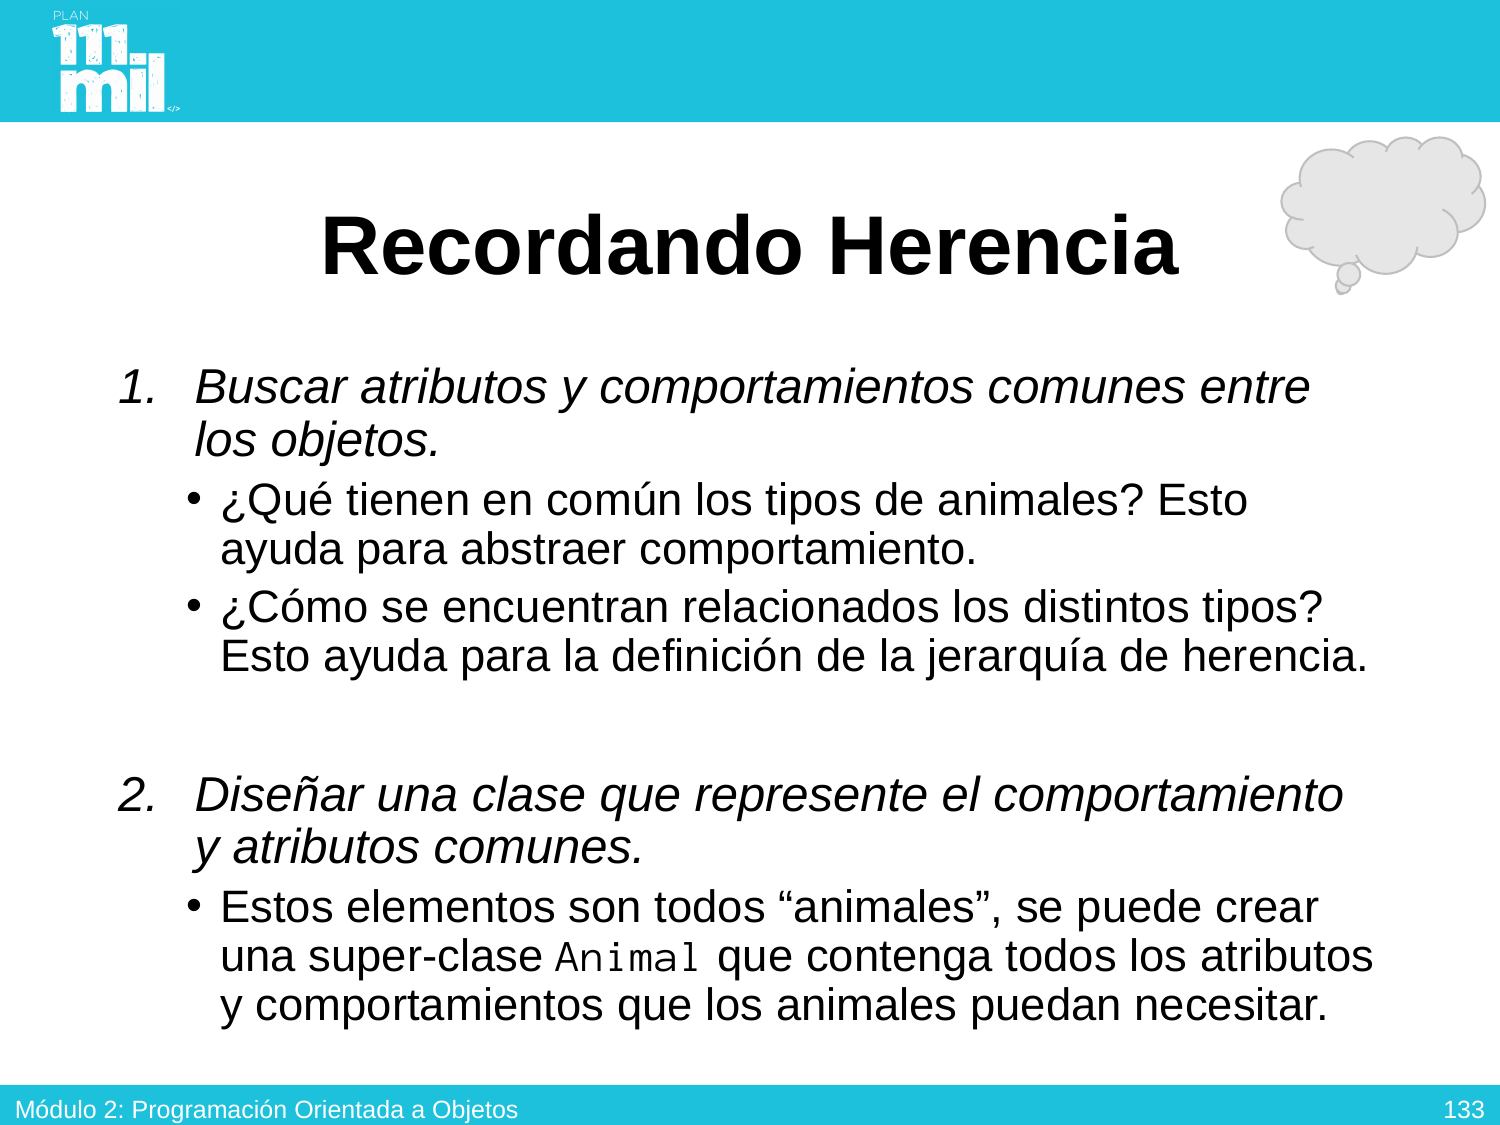

Recordando Herencia
Buscar atributos y comportamientos comunes entre los objetos.
¿Qué tienen en común los tipos de animales? Esto ayuda para abstraer comportamiento.
¿Cómo se encuentran relacionados los distintos tipos? Esto ayuda para la definición de la jerarquía de herencia.

Diseñar una clase que represente el comportamiento y atributos comunes.
Estos elementos son todos “animales”, se puede crear una super-clase Animal que contenga todos los atributos y comportamientos que los animales puedan necesitar.

133
Módulo 2: Programación Orientada a Objetos